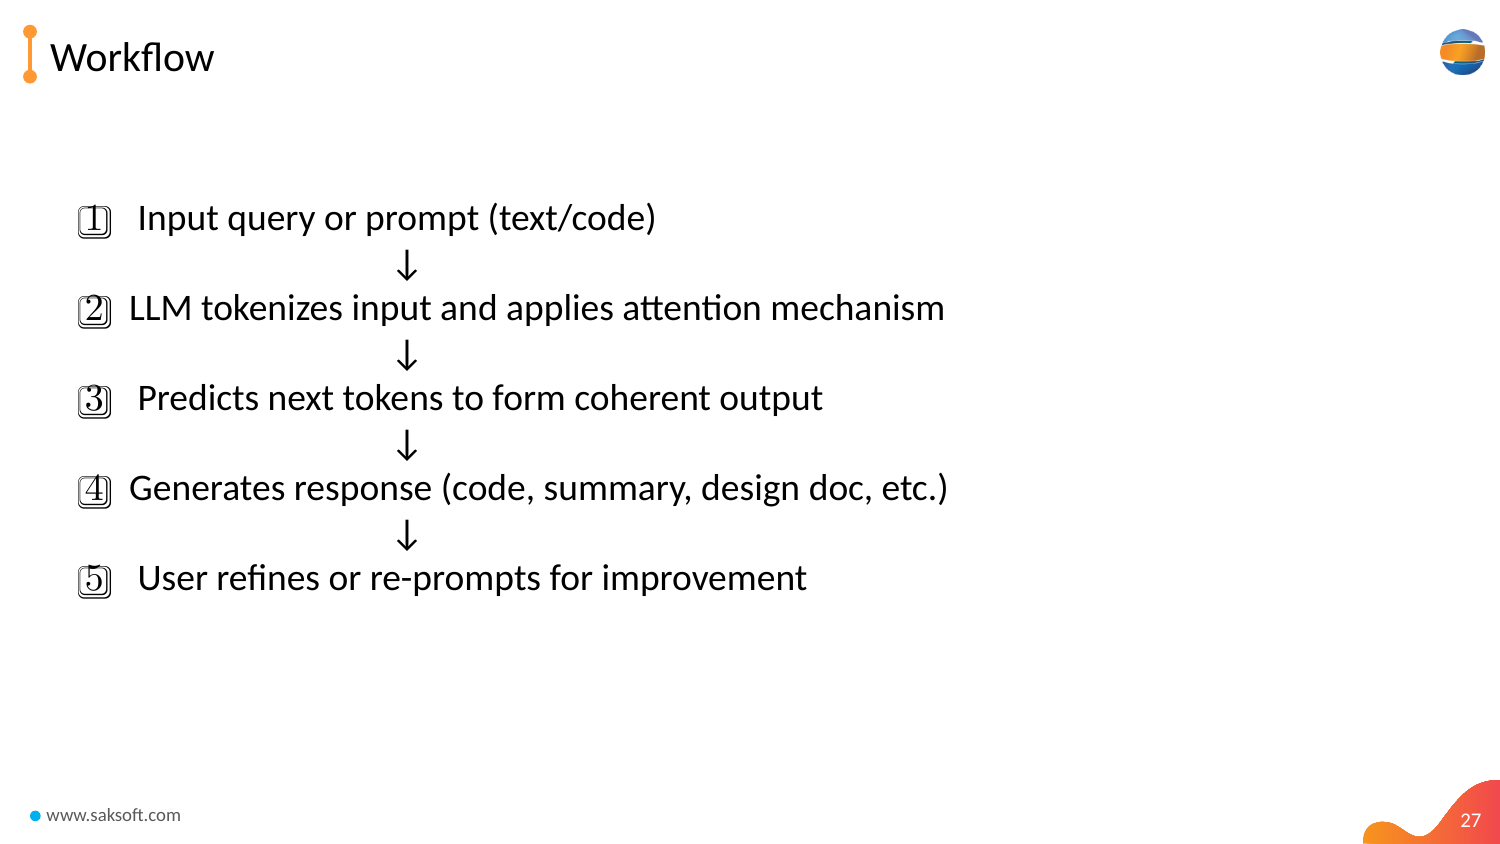

# Workflow
1️⃣    Input query or prompt (text/code)
                                    ↓
2️⃣   LLM tokenizes input and applies attention mechanism
                                    ↓
3️⃣    Predicts next tokens to form coherent output
                                    ↓
4️⃣   Generates response (code, summary, design doc, etc.)
                                    ↓
5️⃣    User refines or re-prompts for improvement
27